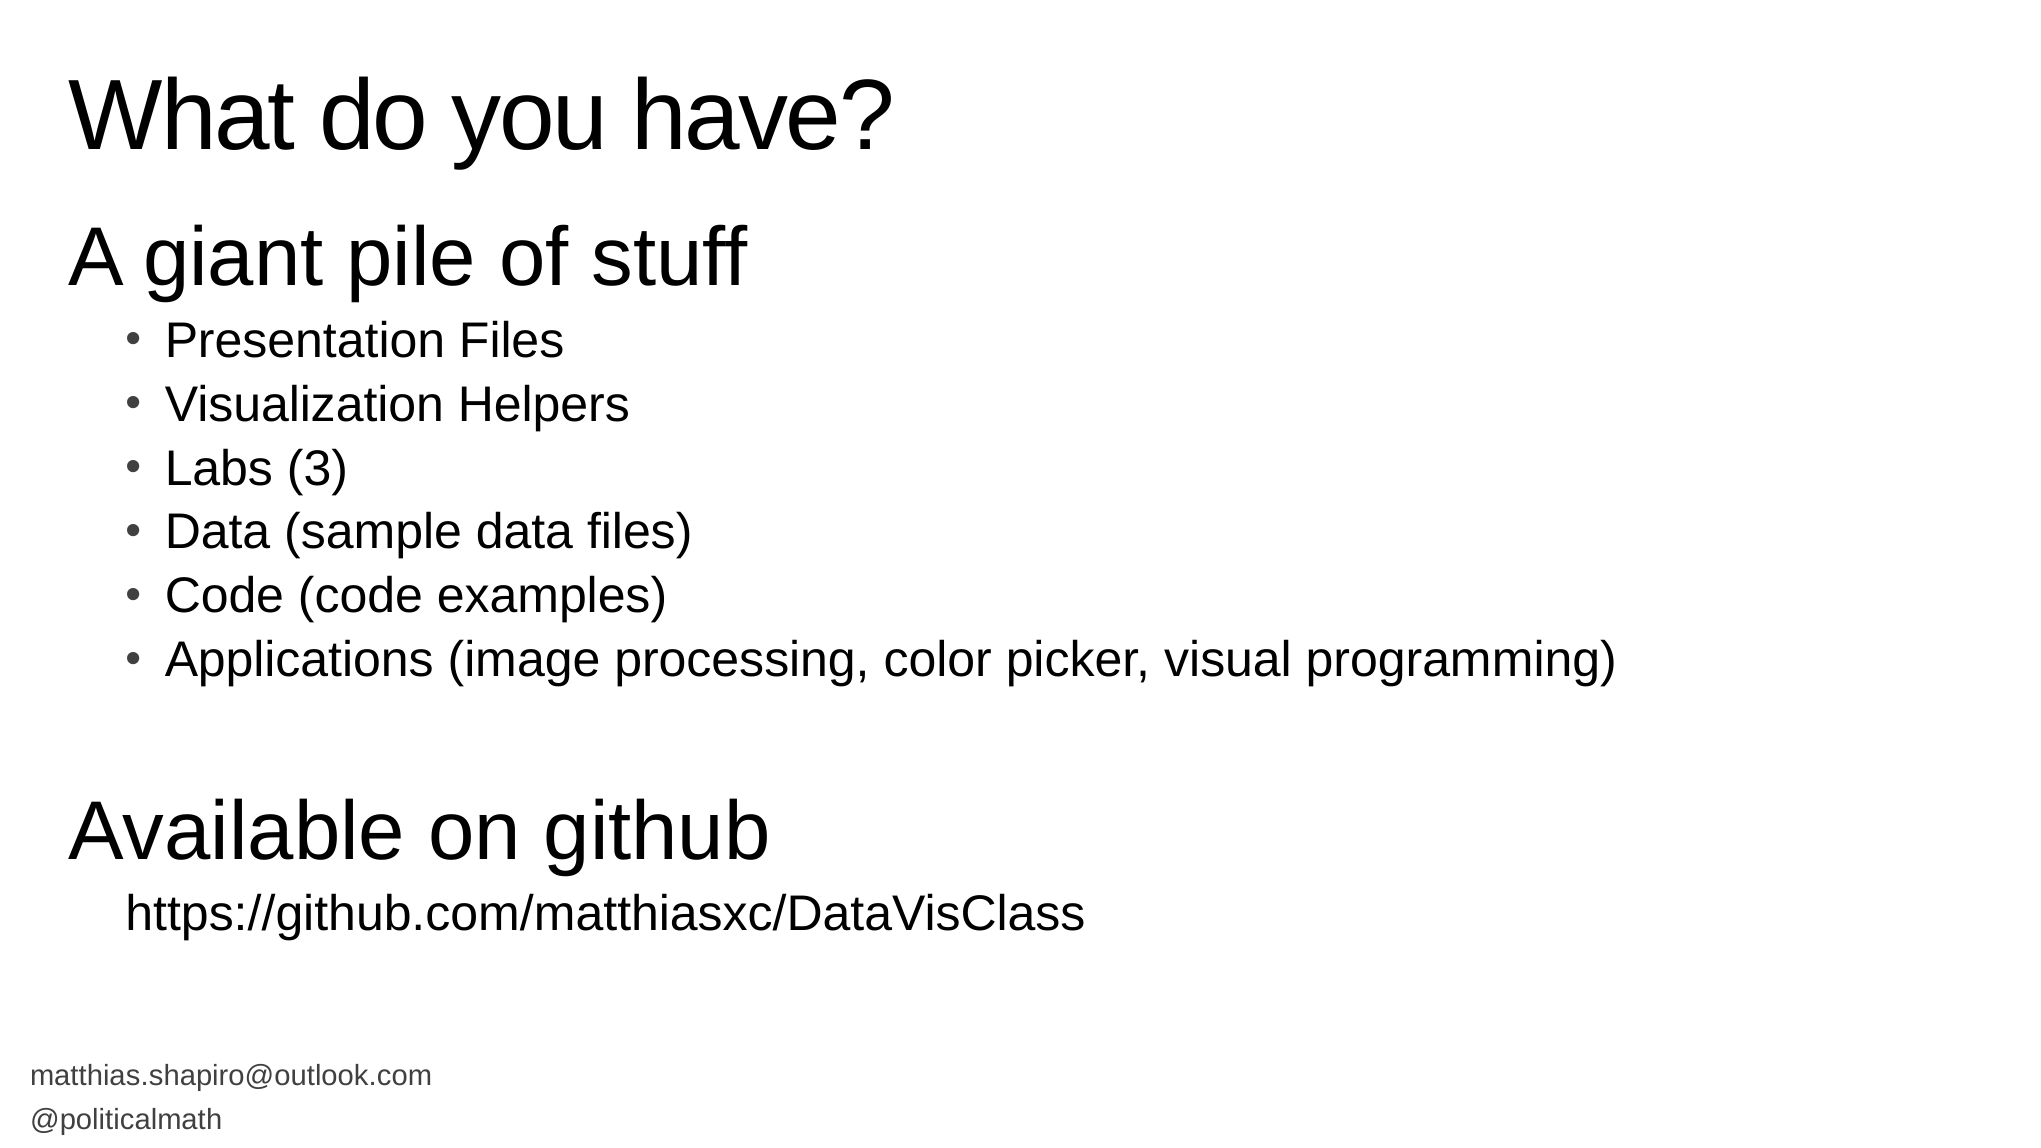

# What do you have?
A giant pile of stuff
Presentation Files
Visualization Helpers
Labs (3)
Data (sample data files)
Code (code examples)
Applications (image processing, color picker, visual programming)

Available on github
https://github.com/matthiasxc/DataVisClass